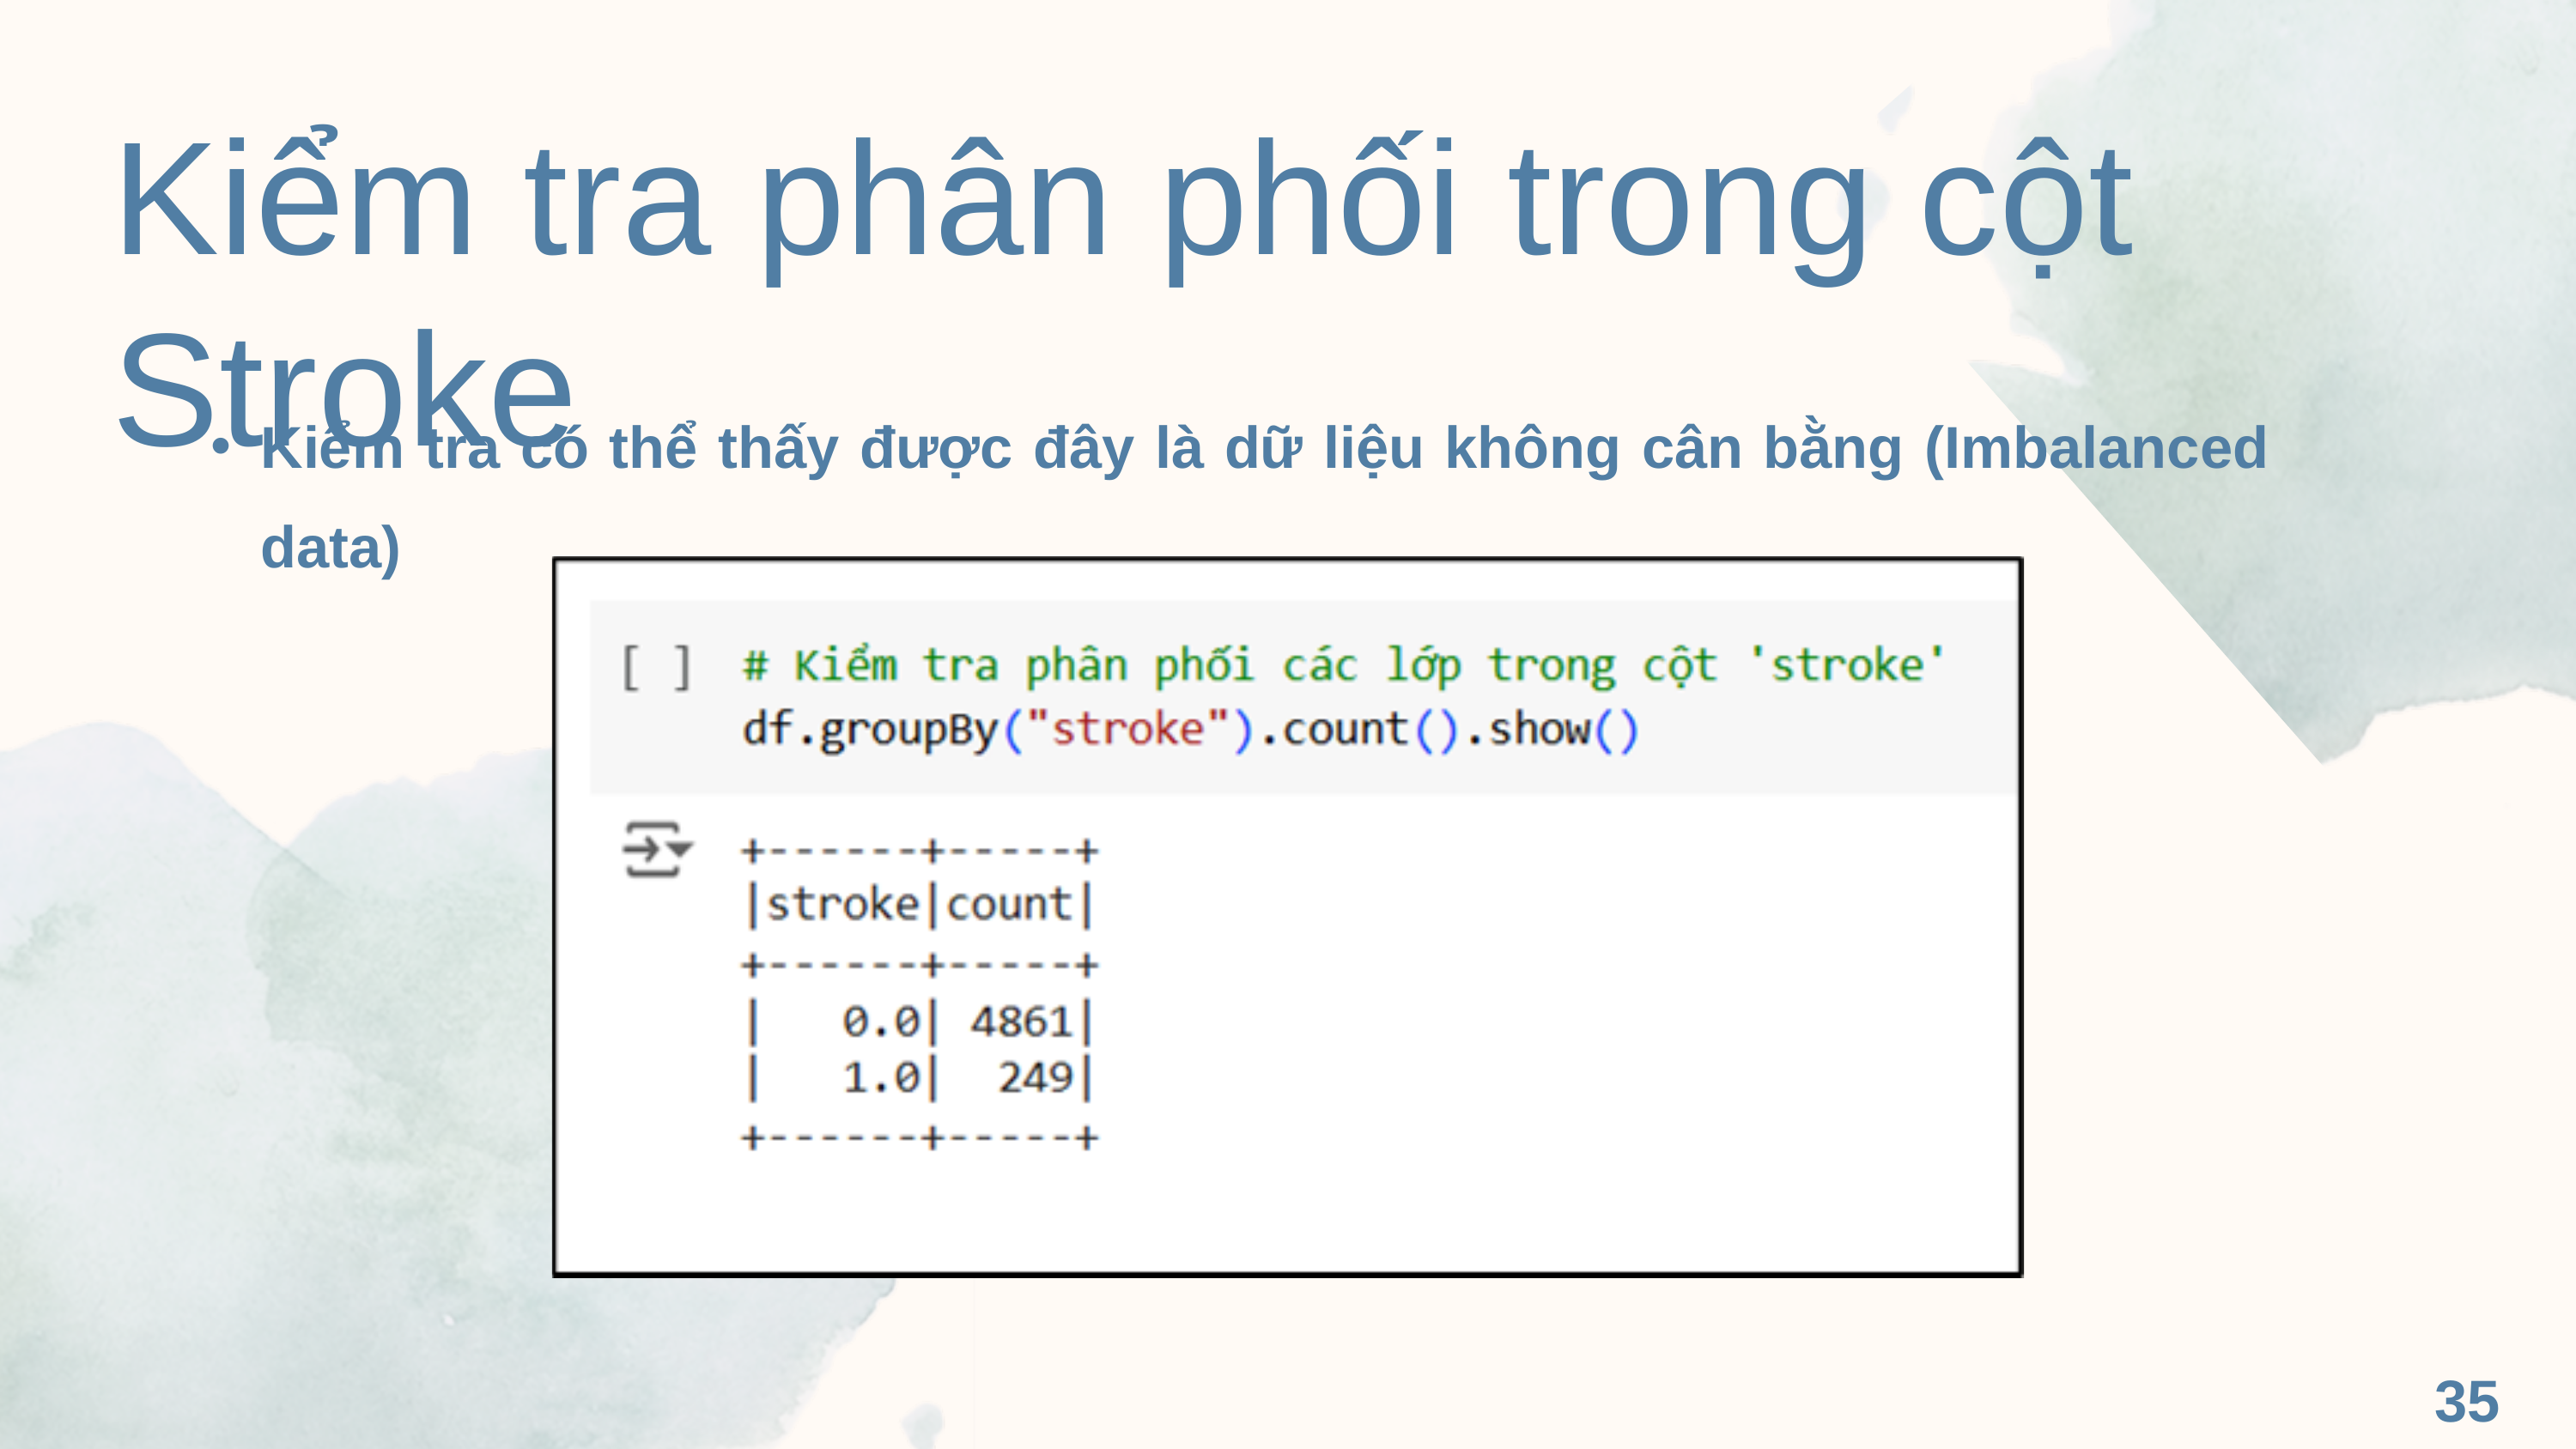

Kiểm tra phân phối trong cột Stroke
Kiểm tra có thể thấy được đây là dữ liệu không cân bằng (Imbalanced data)

35